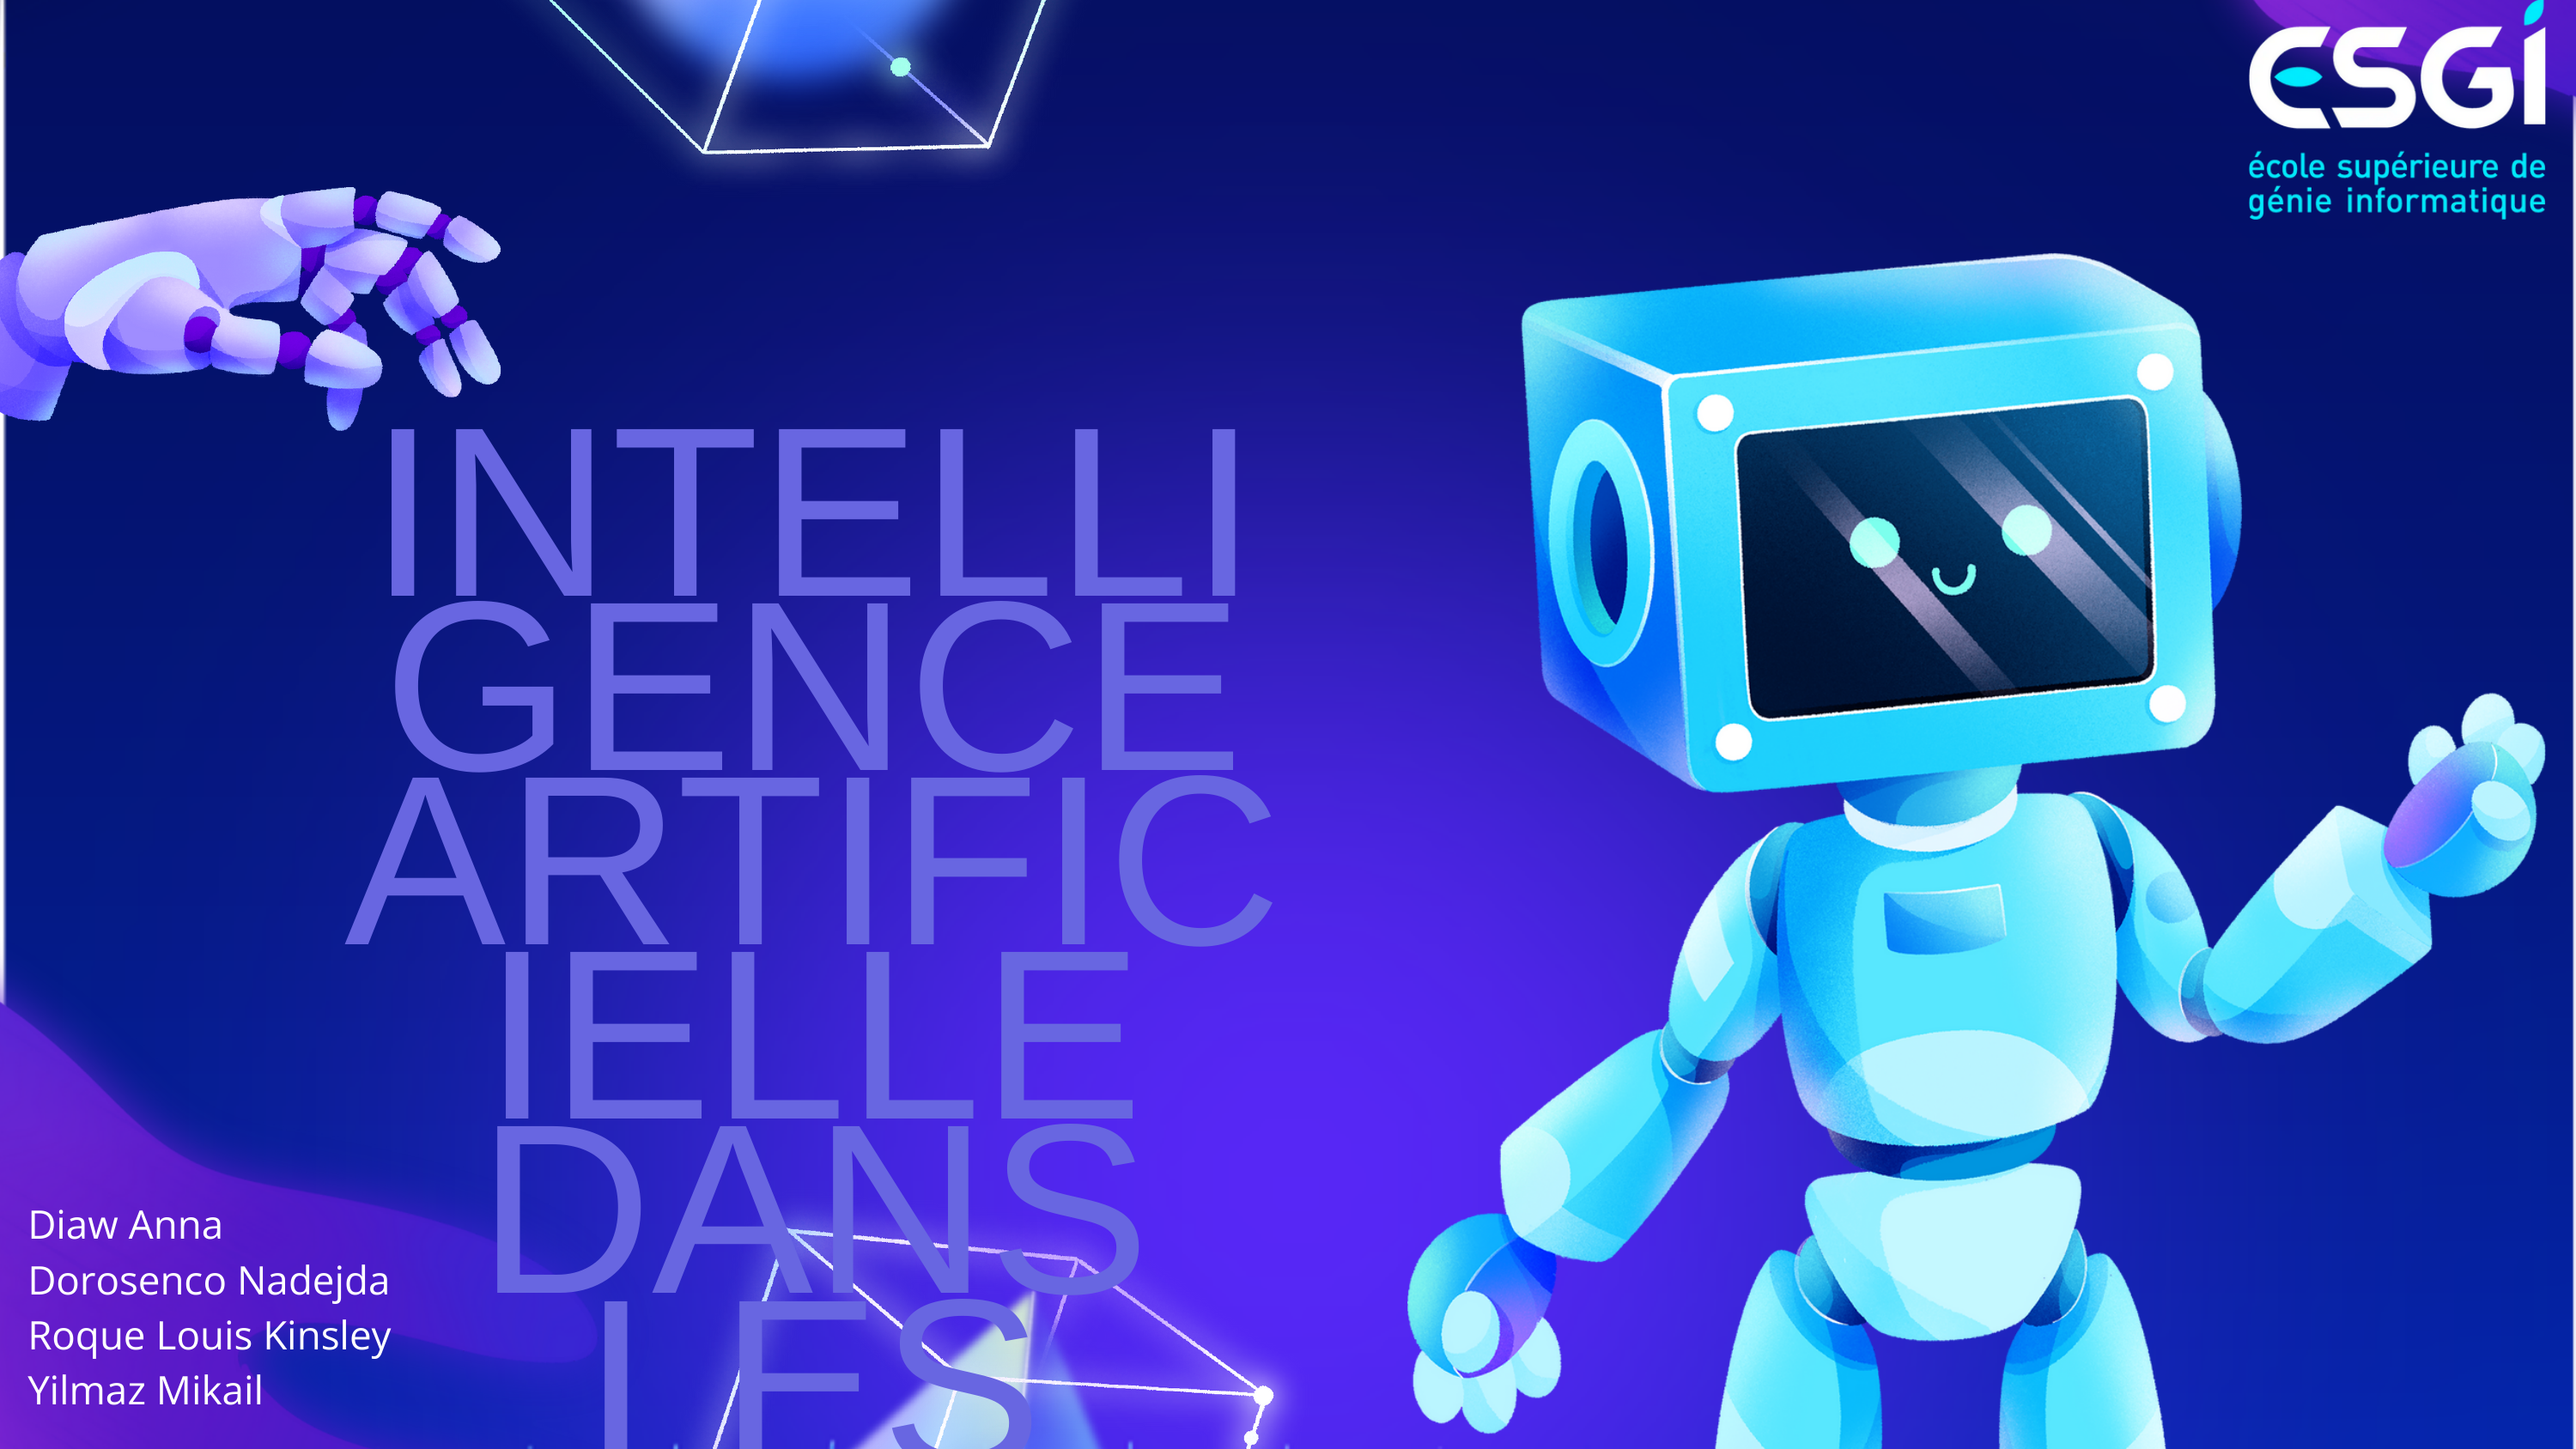

INTELLIGENCE ARTIFICIELLE DANS LES JEUX AVEC UNITY

Diaw Anna
Dorosenco Nadejda
Roque Louis Kinsley
Yilmaz Mikail